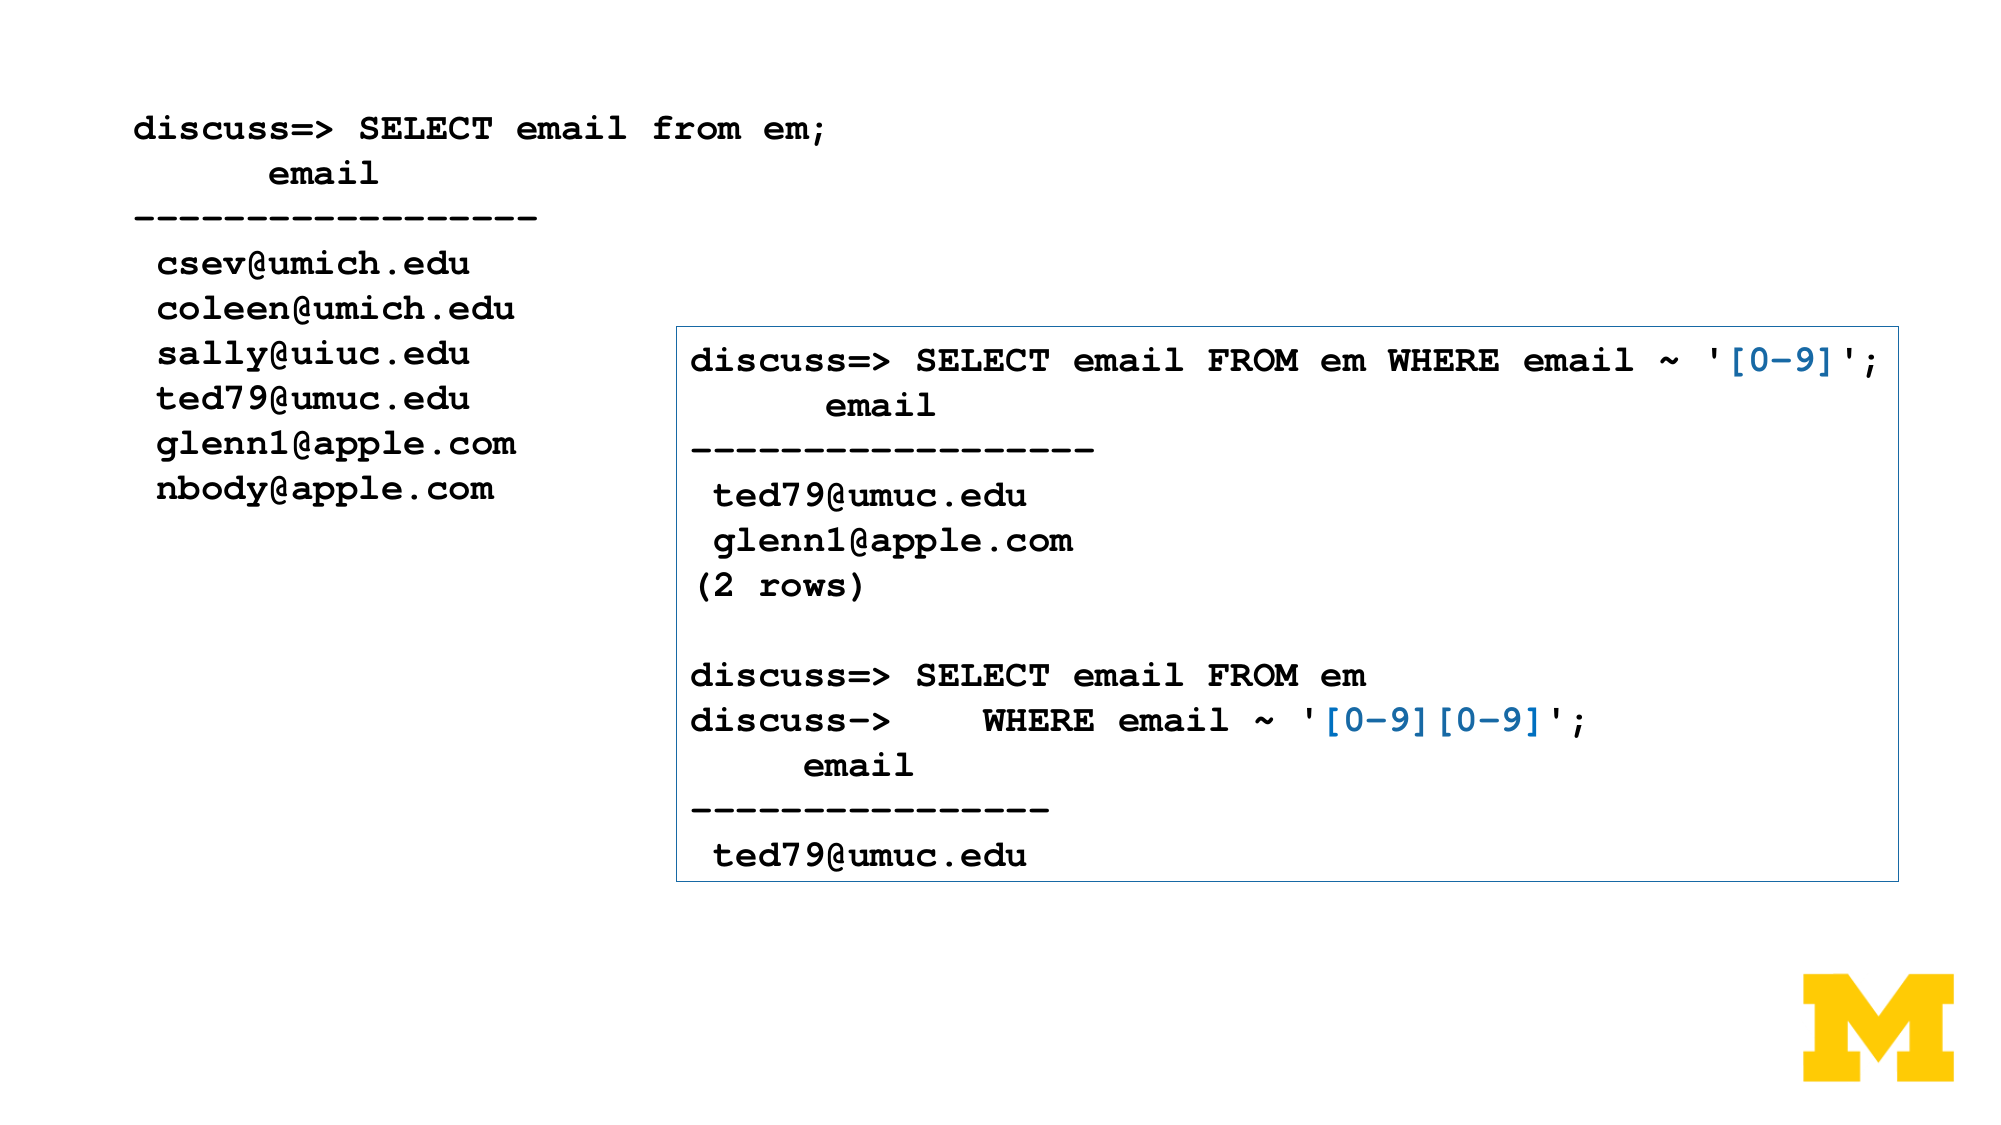

discuss=> SELECT email from em;
      email
------------------
 csev@umich.edu
 coleen@umich.edu
 sally@uiuc.edu
 ted79@umuc.edu
 glenn1@apple.com
 nbody@apple.com
discuss=> SELECT email FROM em WHERE email ~ '[0-9]';
      email
------------------
 ted79@umuc.edu
 glenn1@apple.com
(2 rows)

discuss=> SELECT email FROM em
discuss->    WHERE email ~ '[0-9][0-9]';
     email
----------------
 ted79@umuc.edu